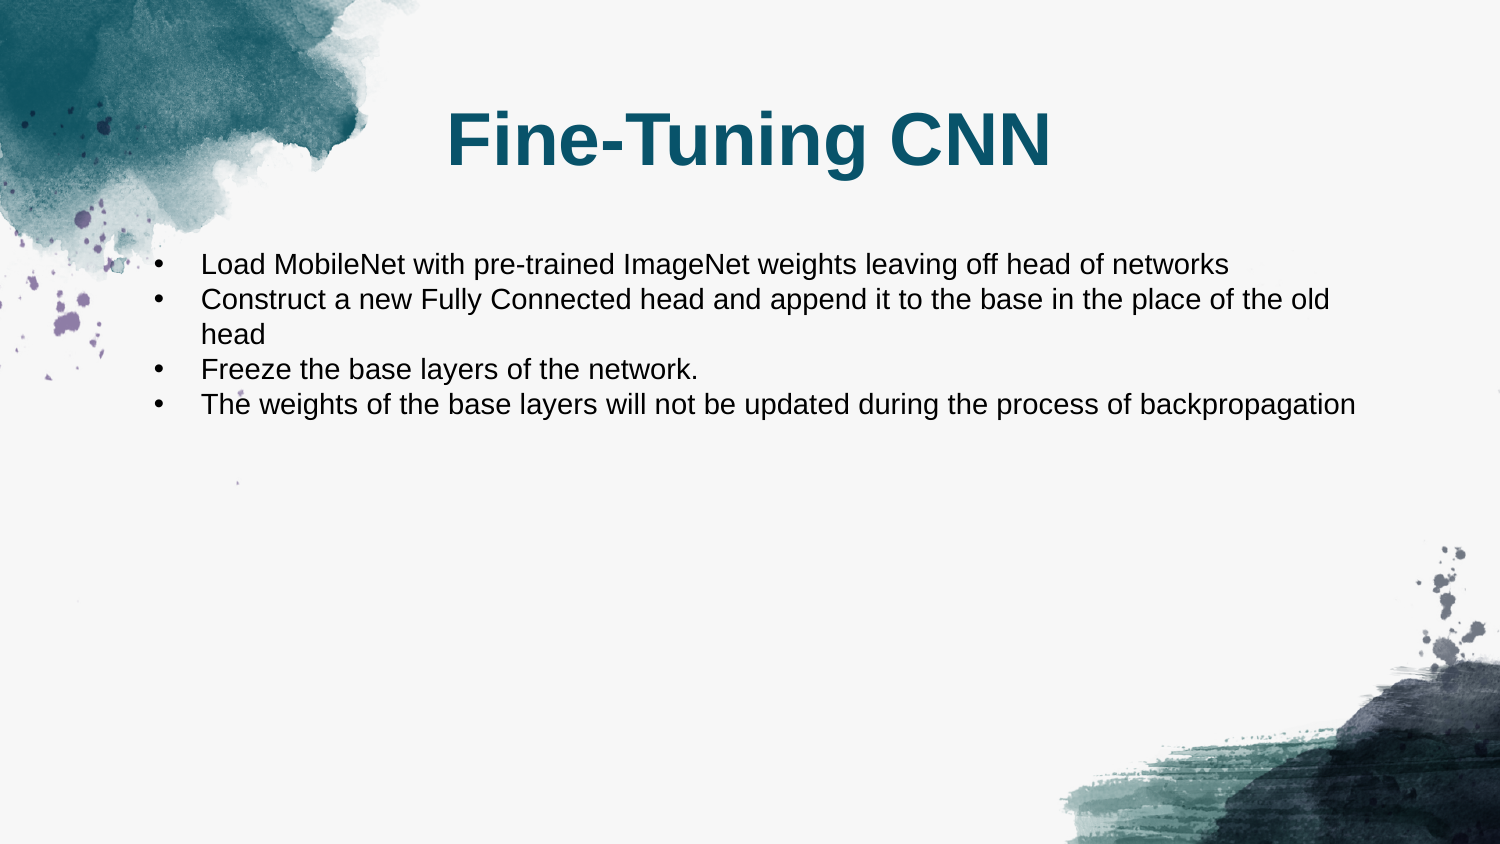

# Fine-Tuning CNN
Load MobileNet with pre-trained ImageNet weights leaving off head of networks
Construct a new Fully Connected head and append it to the base in the place of the old head
Freeze the base layers of the network.
The weights of the base layers will not be updated during the process of backpropagation